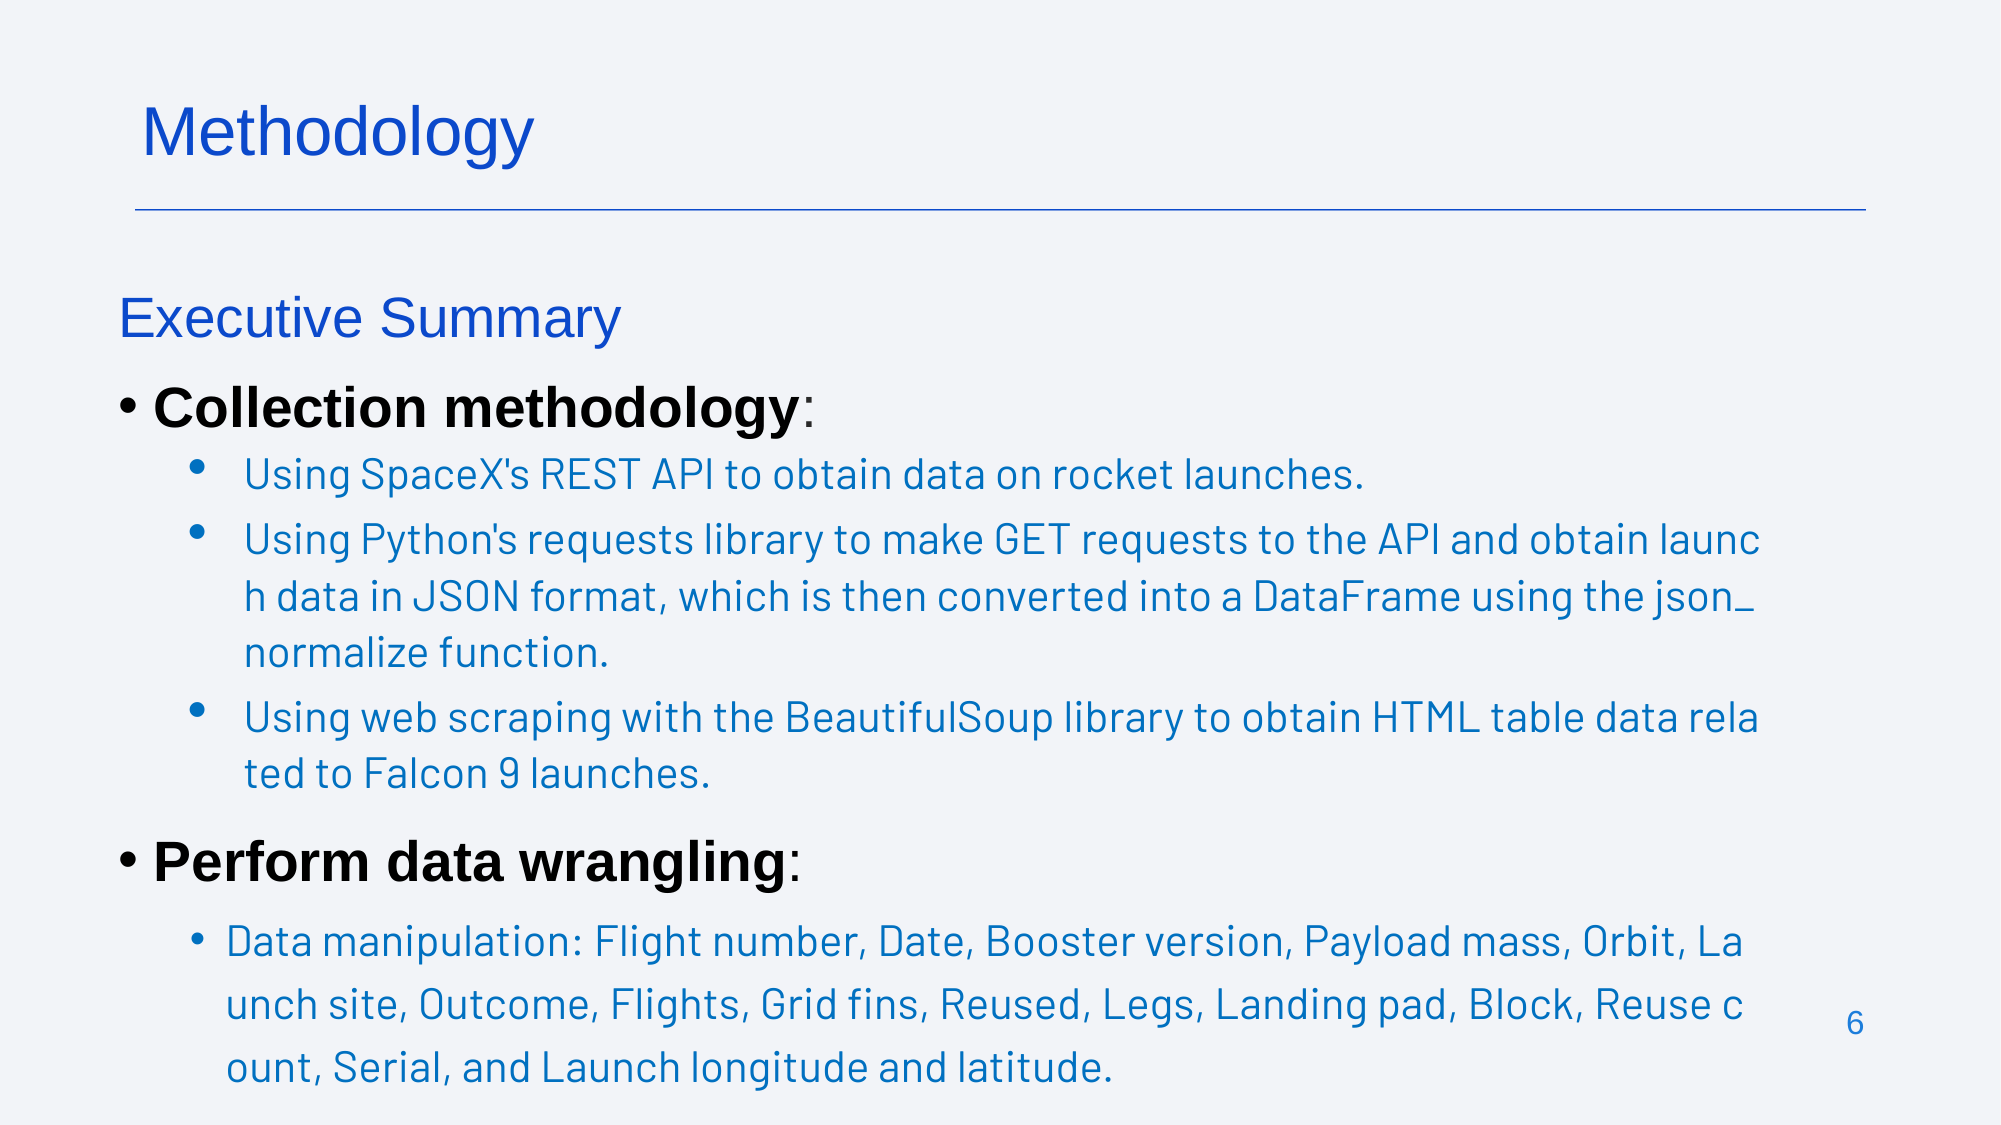

Methodology
Executive Summary
Collection methodology:
Using SpaceX's REST API to obtain data on rocket launches.
Using Python's requests library to make GET requests to the API and obtain launch data in JSON format, which is then converted into a DataFrame using the json_normalize function.
Using web scraping with the BeautifulSoup library to obtain HTML table data related to Falcon 9 launches.
Perform data wrangling:
Data manipulation: Flight number, Date, Booster version, Payload mass, Orbit, Launch site, Outcome, Flights, Grid fins, Reused, Legs, Landing pad, Block, Reuse count, Serial, and Launch longitude and latitude.

6